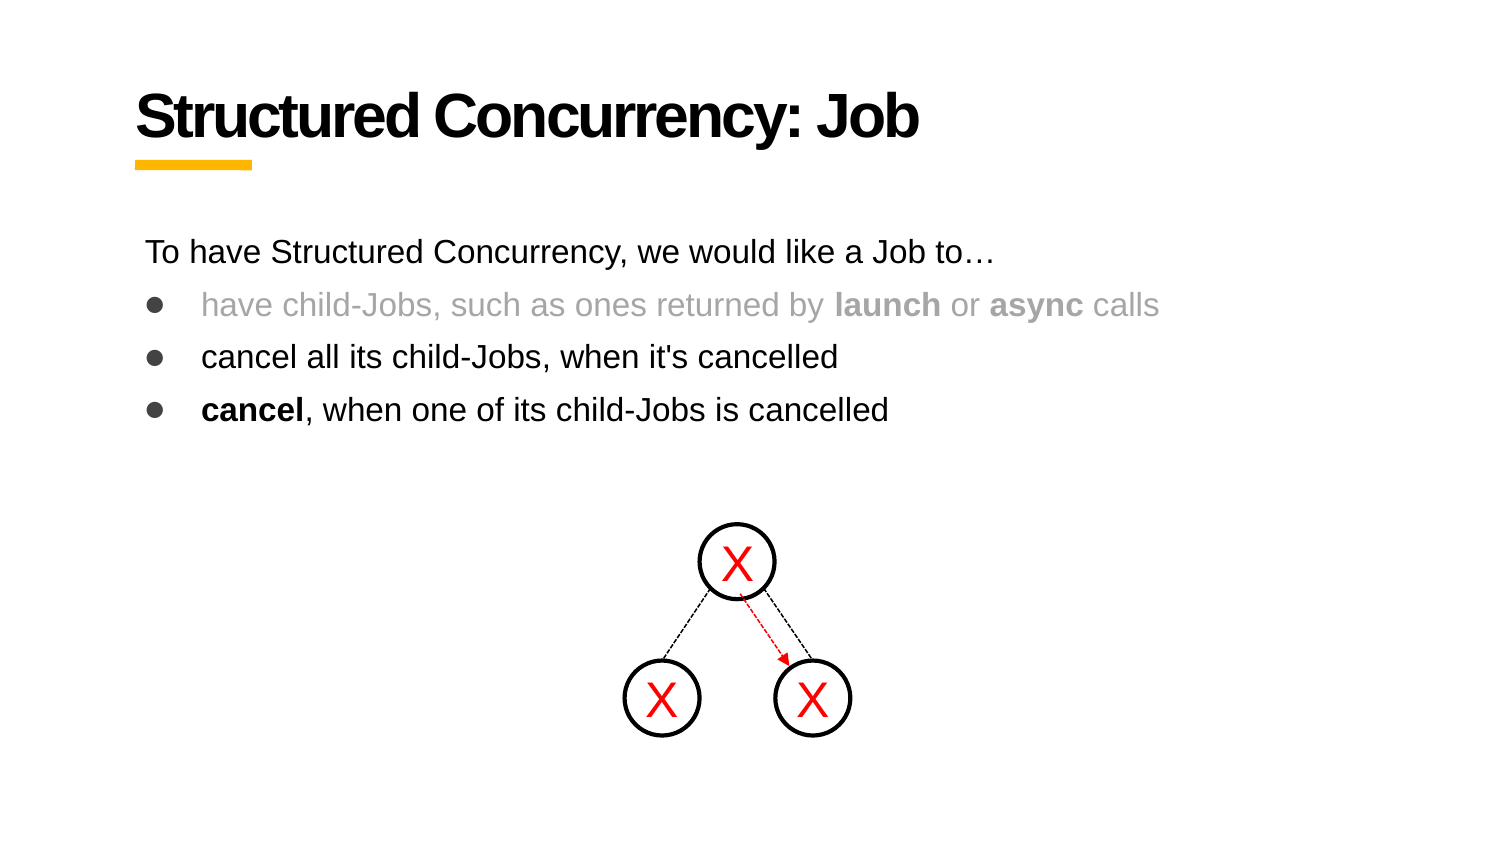

# Structured Concurrency: Job

To have Structured Concurrency, we would like a Job to…
have child-Jobs, such as ones returned by launch or async calls
cancel all its child-Jobs, when it's cancelled
cancel, when one of its child-Jobs is cancelled

X
X
X